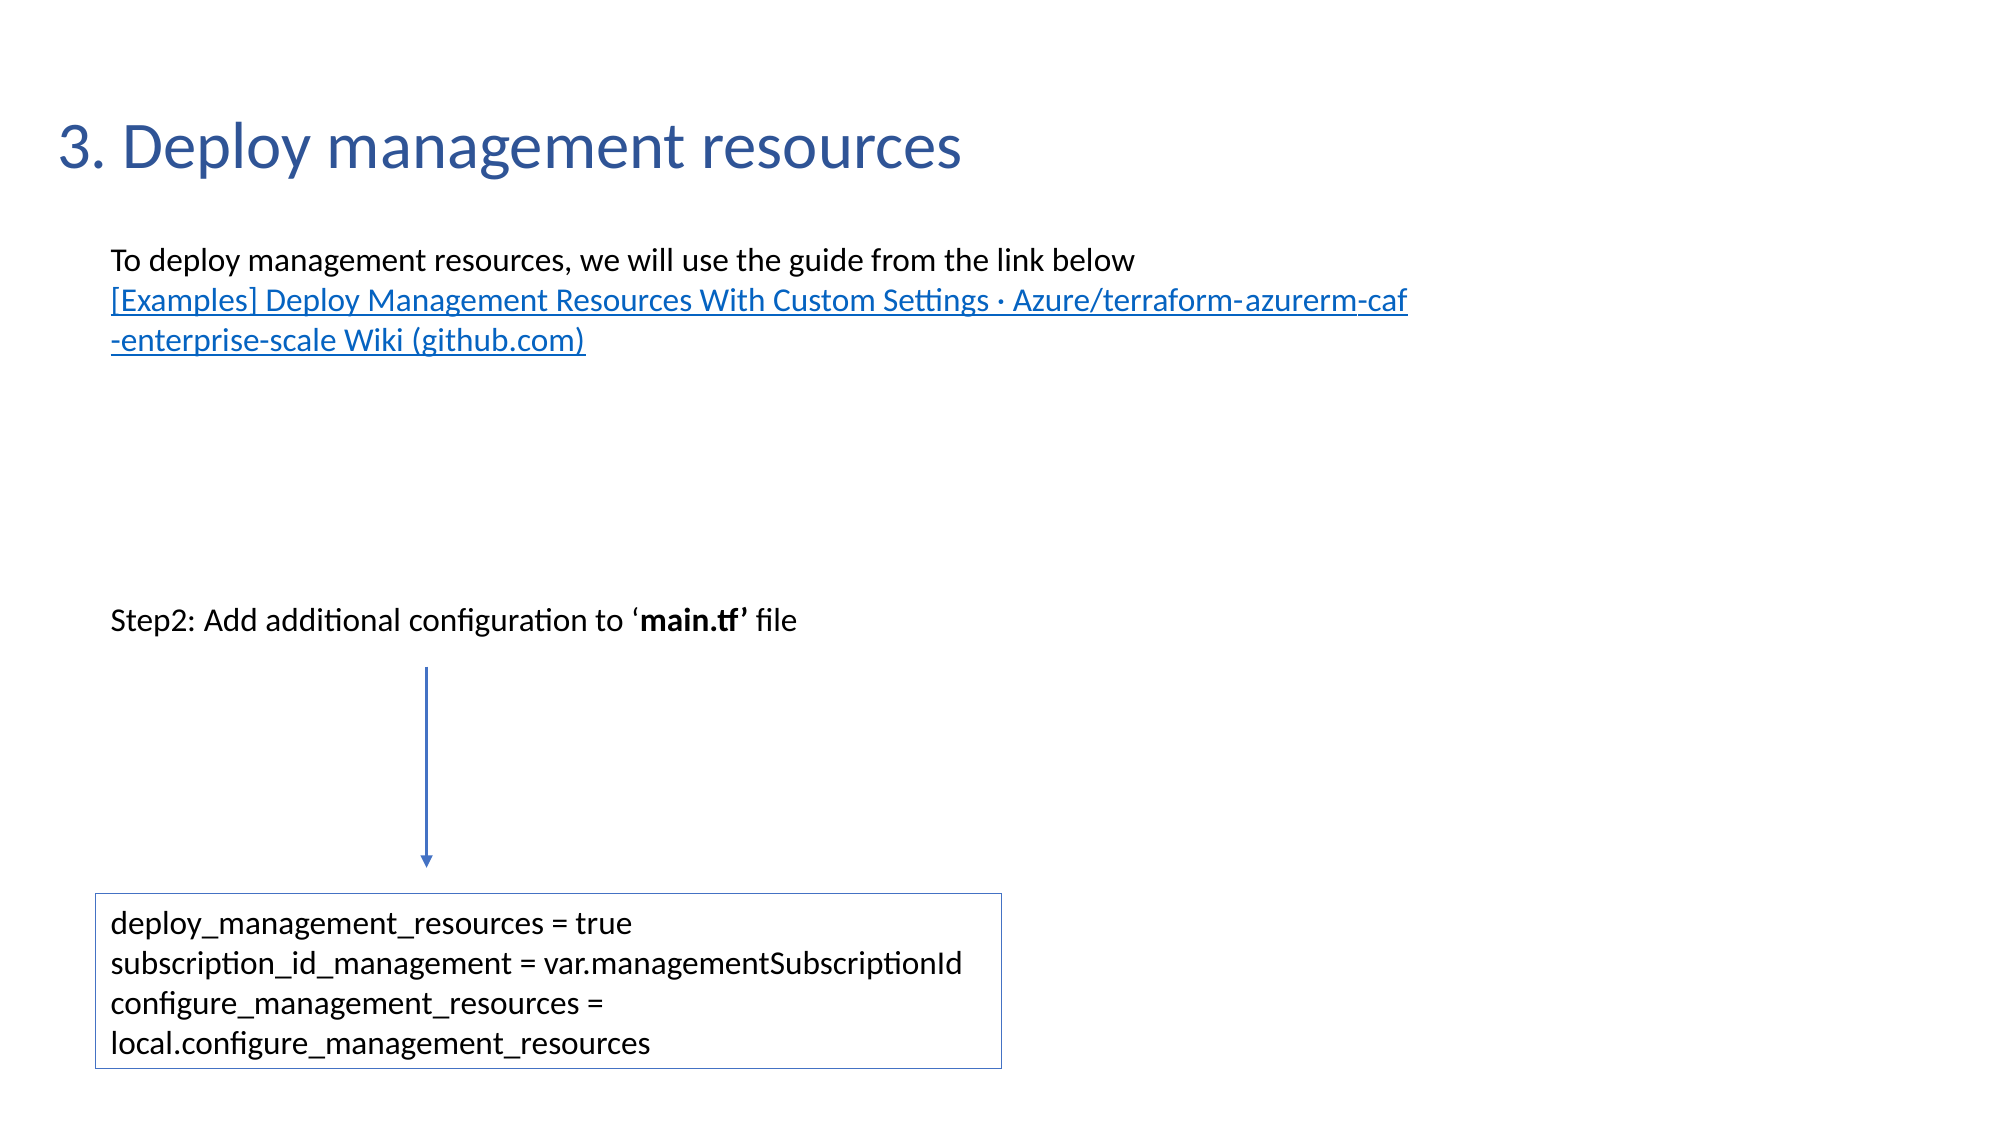

3. Deploy management resources
To deploy management resources, we will use the guide from the link below
[Examples] Deploy Management Resources With Custom Settings · Azure/terraform-azurerm-caf-enterprise-scale Wiki (github.com)

Step2: Add additional configuration to ‘main.tf’ file
deploy_management_resources = true
subscription_id_management = var.managementSubscriptionId
configure_management_resources = local.configure_management_resources